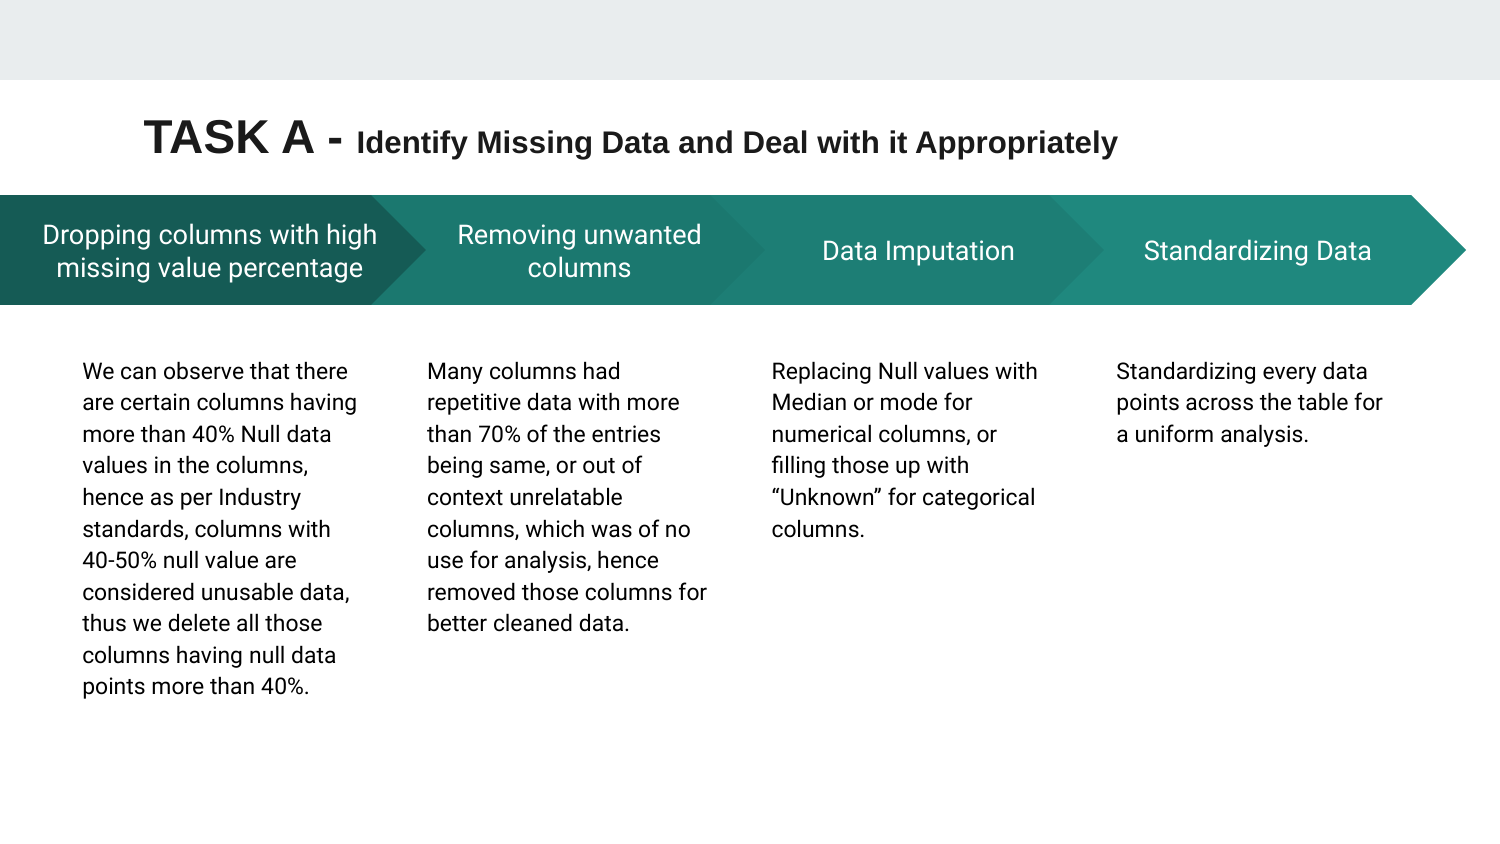

# TASK A - Identify Missing Data and Deal with it Appropriately
Removing unwanted columns
Many columns had repetitive data with more than 70% of the entries being same, or out of context unrelatable columns, which was of no use for analysis, hence removed those columns for better cleaned data.
Data Imputation
Replacing Null values with Median or mode for numerical columns, or filling those up with “Unknown” for categorical columns.
Standardizing Data
Standardizing every data points across the table for a uniform analysis.
Dropping columns with high missing value percentage
We can observe that there are certain columns having more than 40% Null data values in the columns, hence as per Industry standards, columns with 40-50% null value are considered unusable data, thus we delete all those columns having null data points more than 40%.